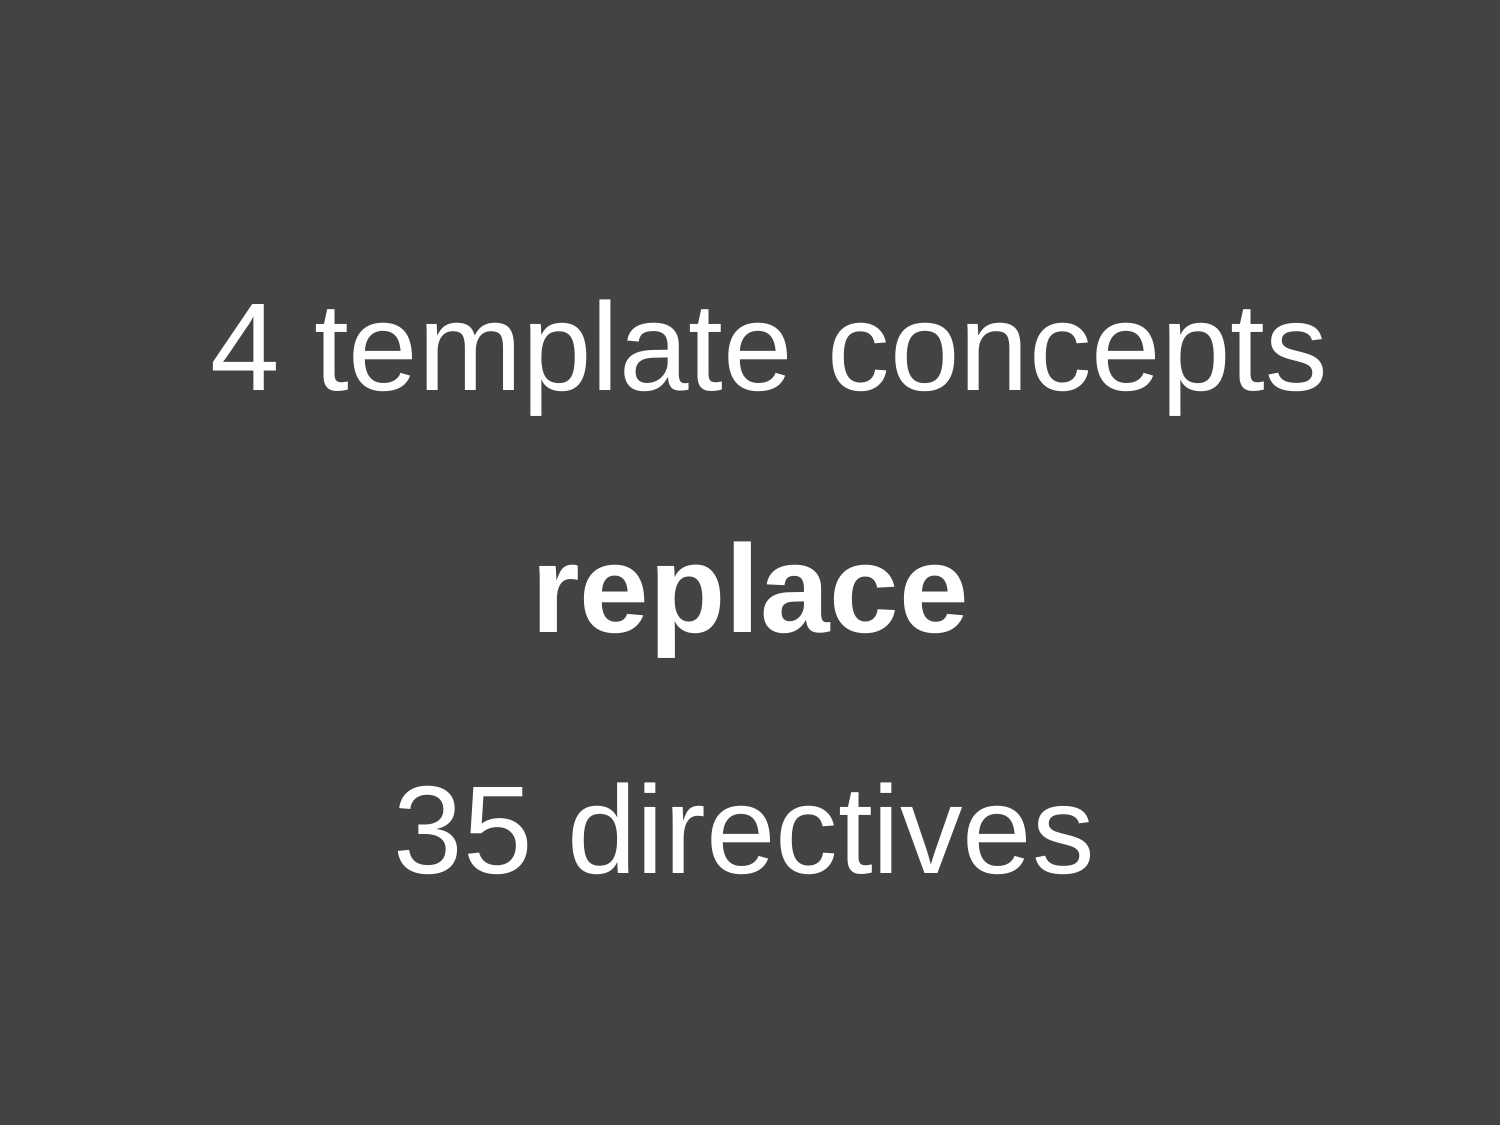

4 template concepts
replace
# 35 directives